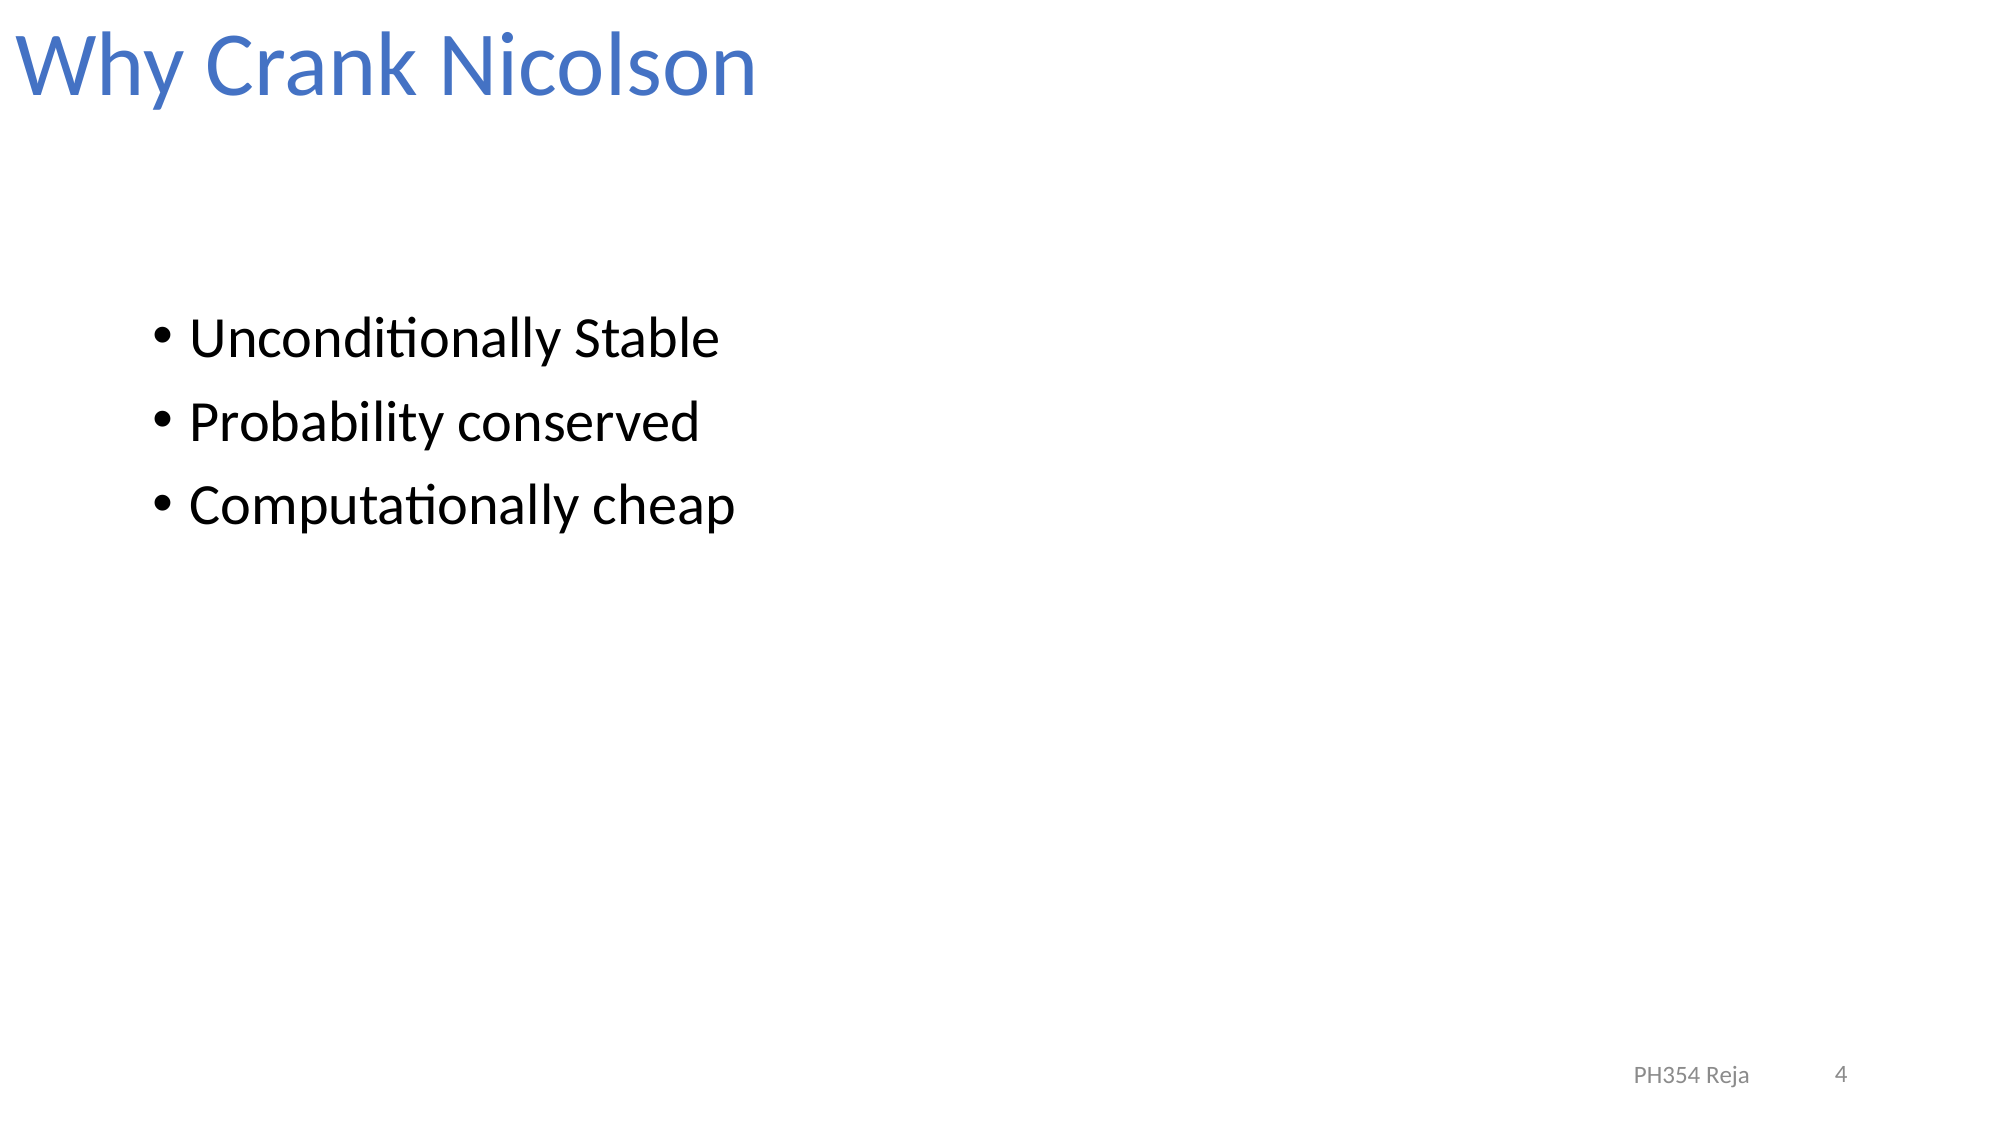

# Why Crank Nicolson
Unconditionally Stable
Probability conserved
Computationally cheap

4
PH354 Reja